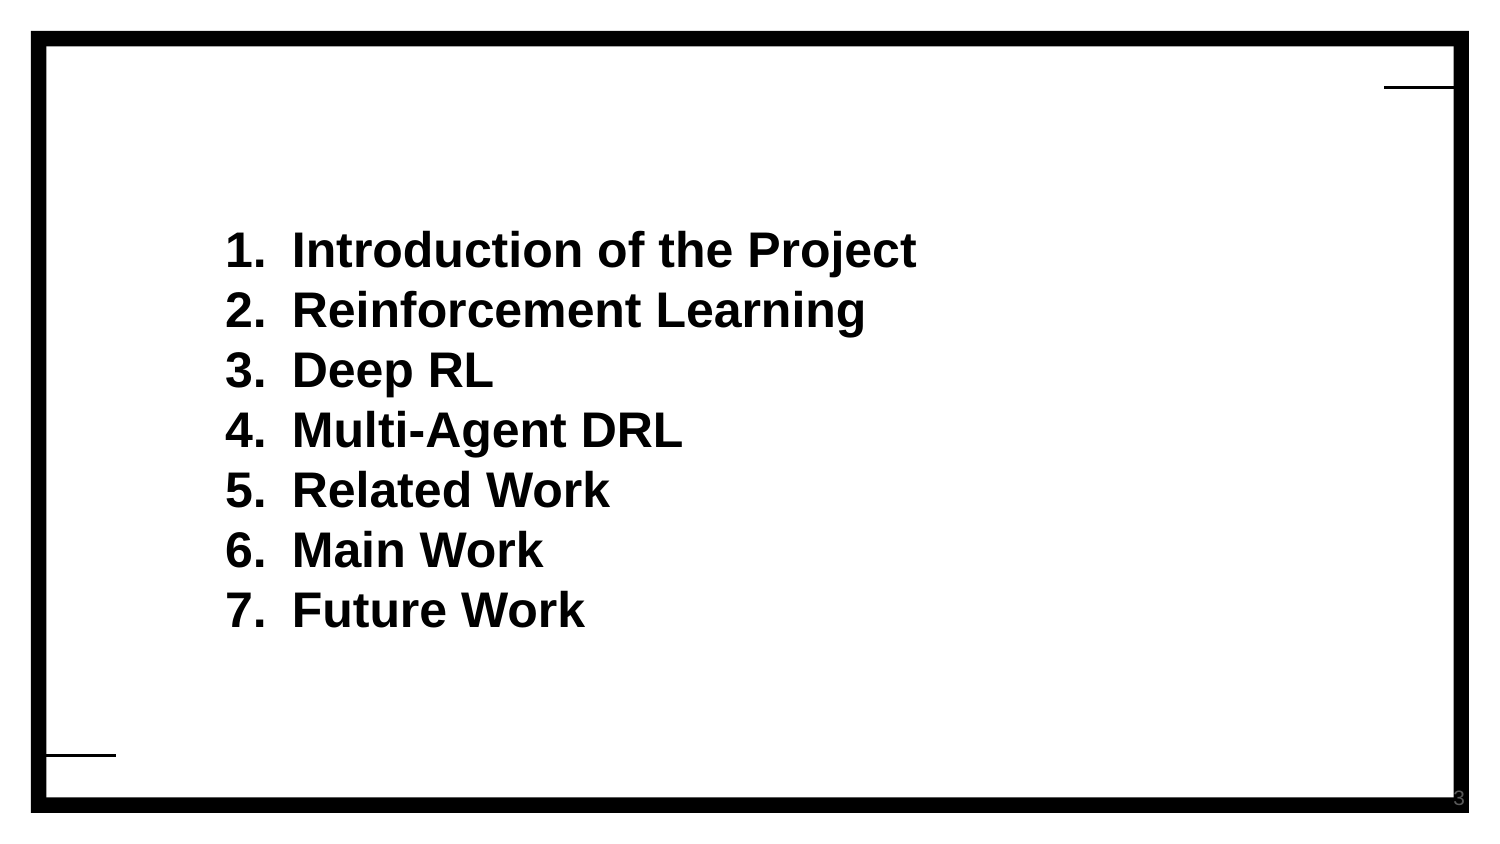

# Introduction of the Project
Reinforcement Learning
Deep RL
Multi-Agent DRL
Related Work
Main Work
Future Work
3